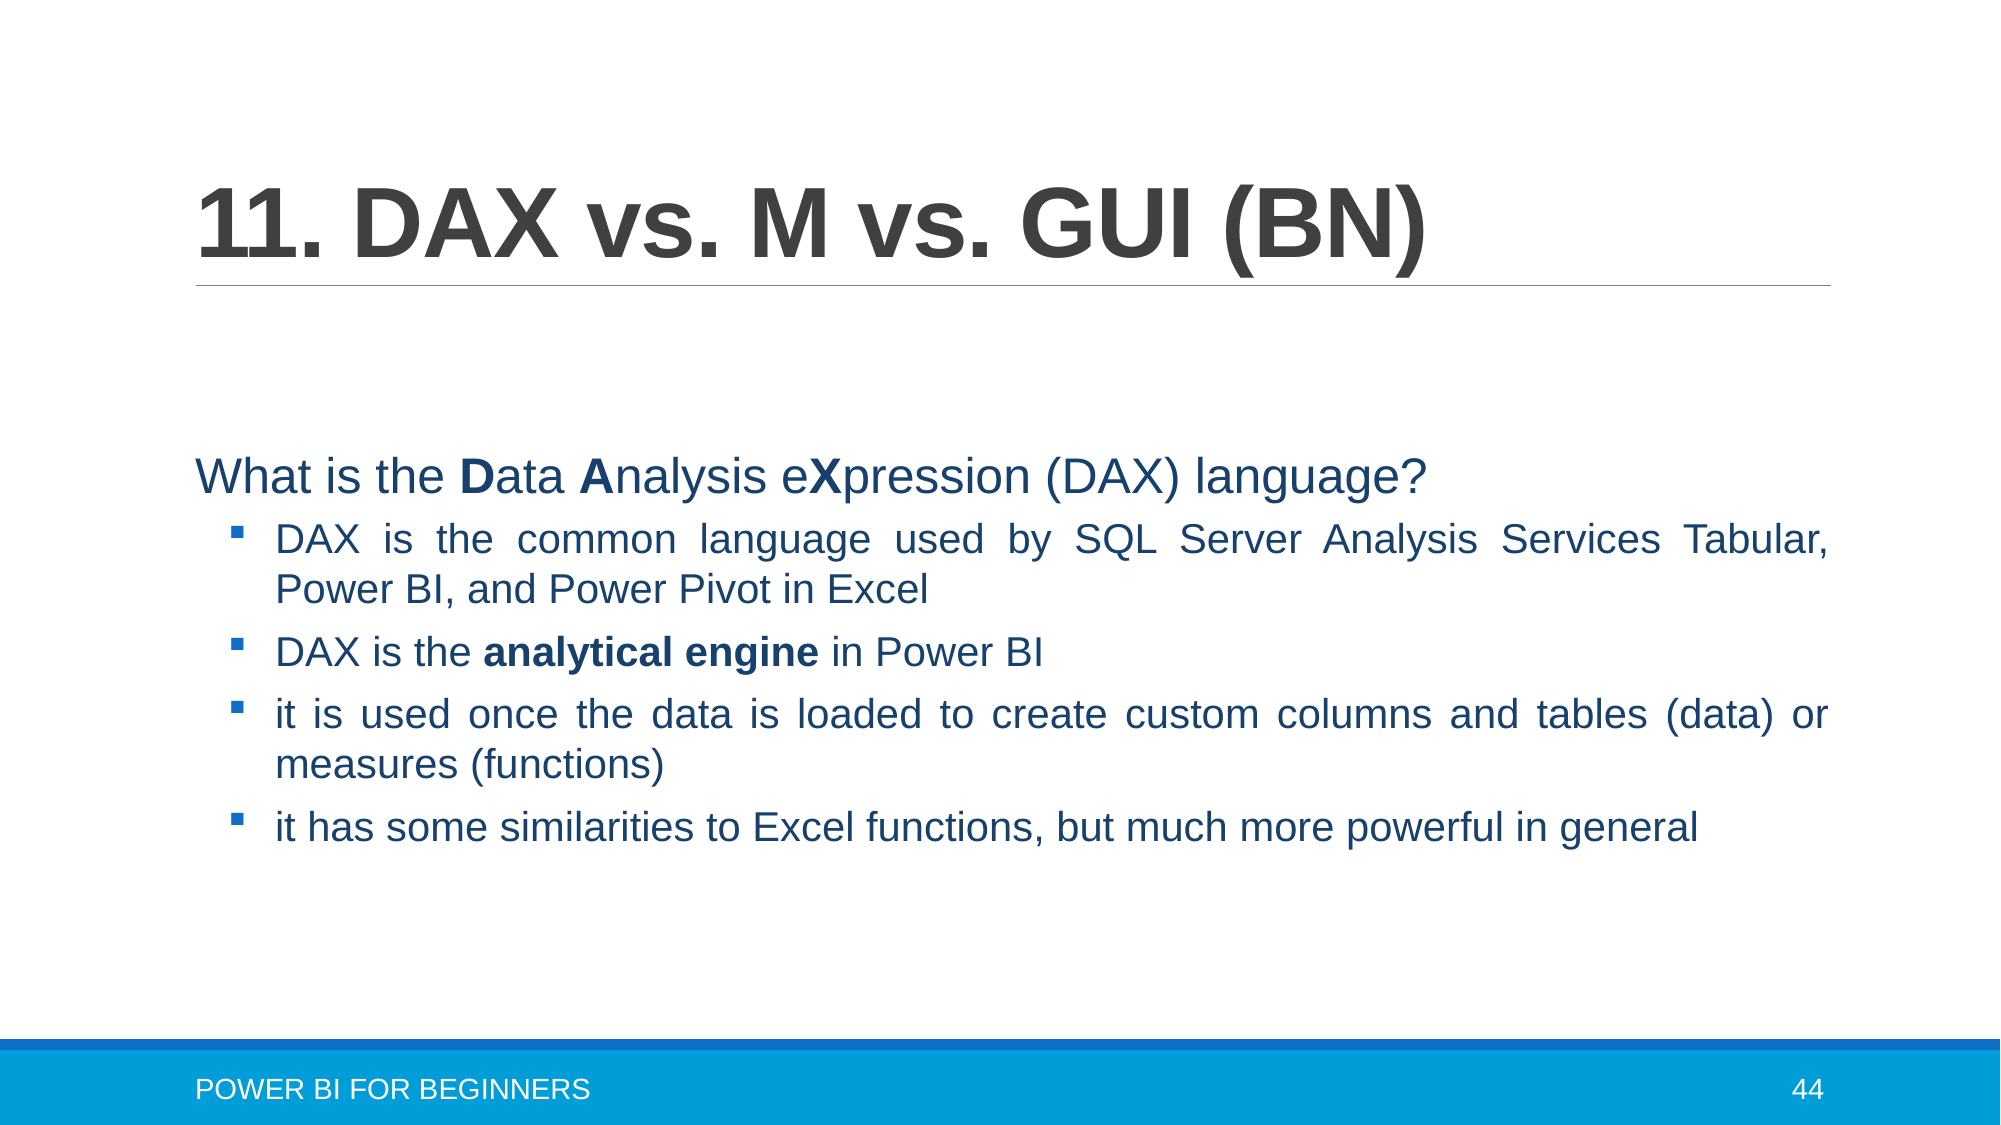

# 11. DAX vs. M vs. GUI (BN)
What is the Data Analysis eXpression (DAX) language?
DAX is the common language used by SQL Server Analysis Services Tabular, Power BI, and Power Pivot in Excel
DAX is the analytical engine in Power BI
it is used once the data is loaded to create custom columns and tables (data) or measures (functions)
it has some similarities to Excel functions, but much more powerful in general
POWER BI FOR BEGINNERS
44